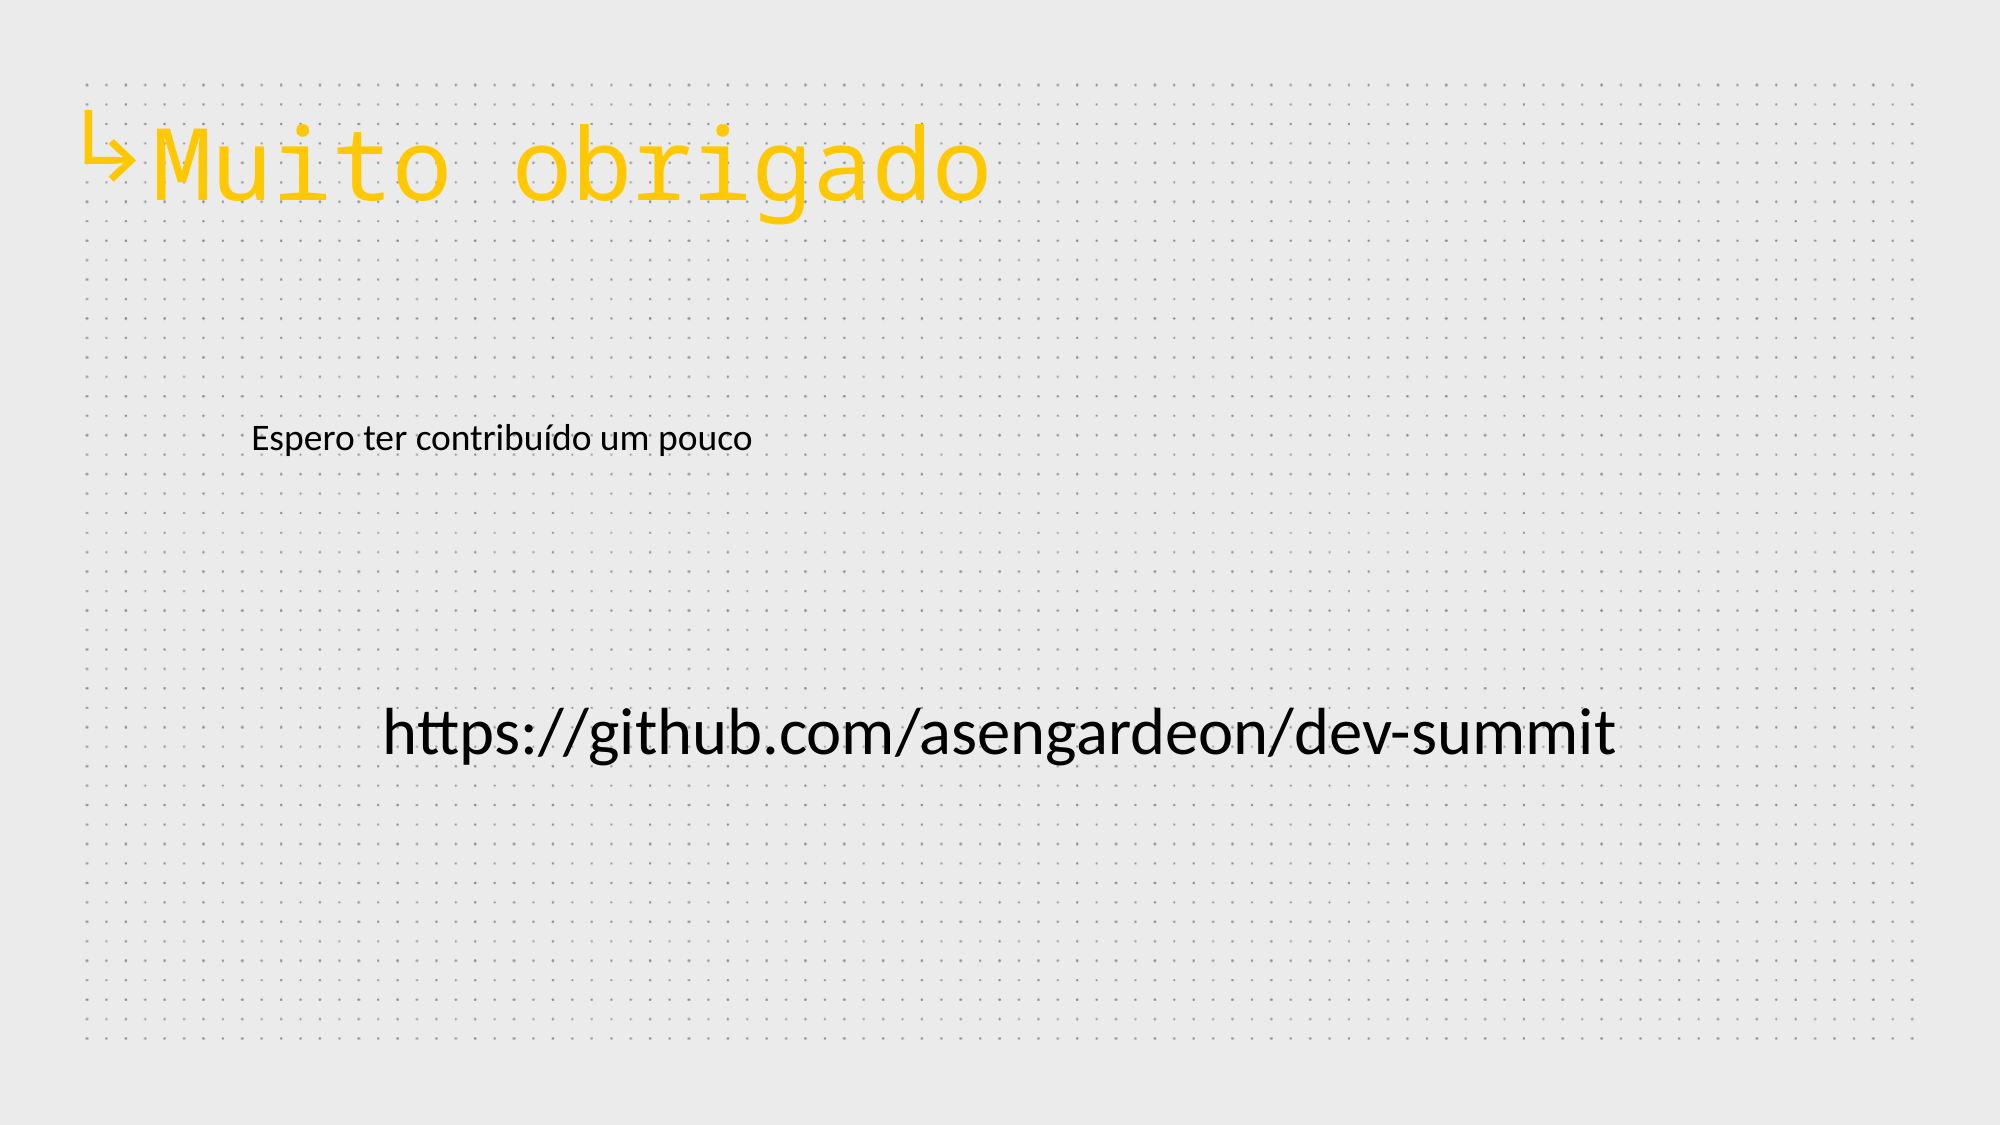

# Muito obrigado
Espero ter contribuído um pouco
https://github.com/asengardeon/dev-summit